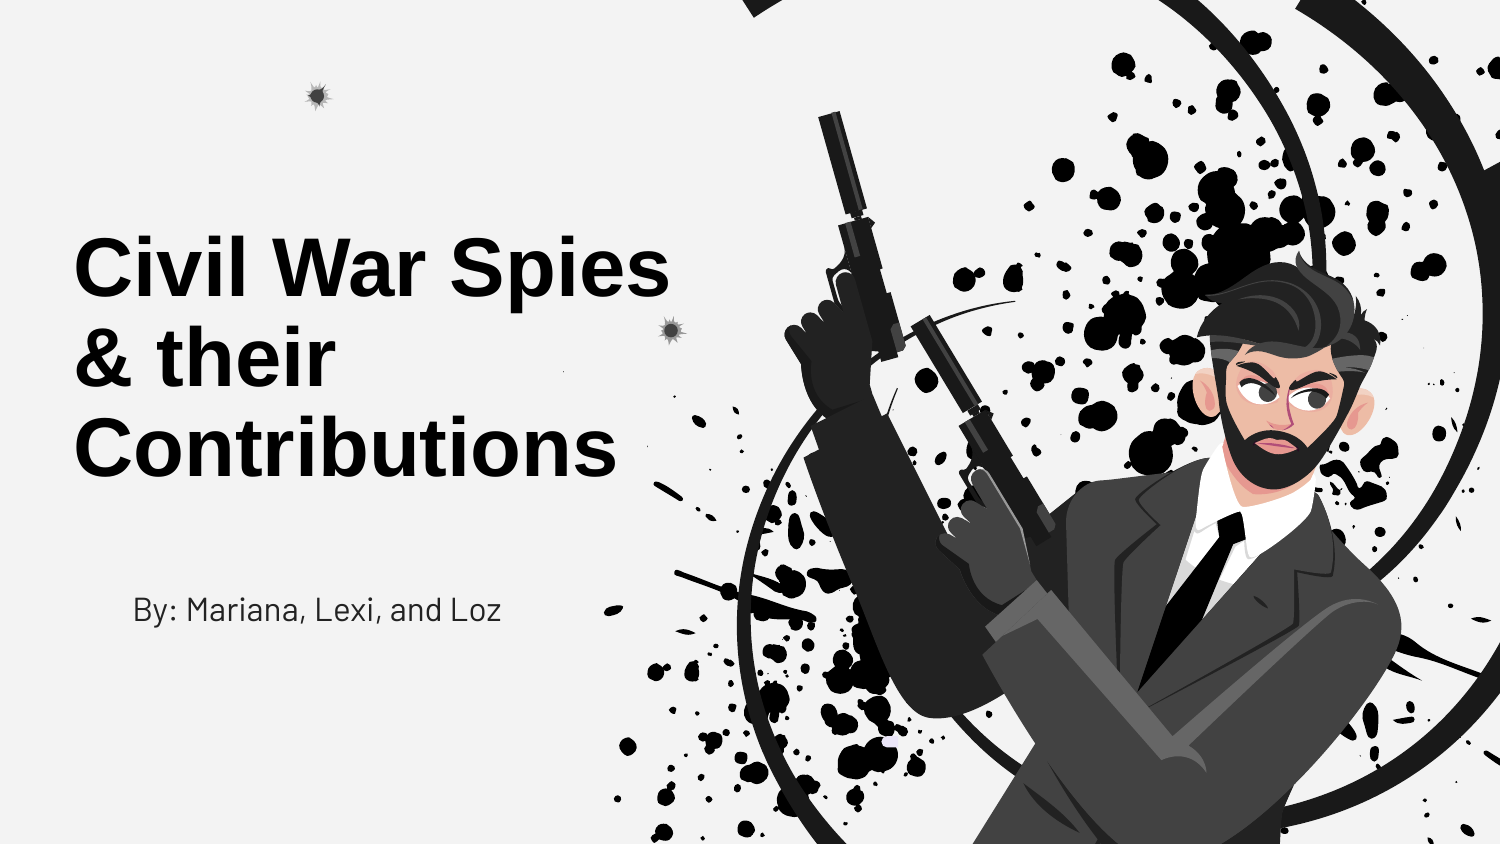

# Civil War Spies & their Contributions

By: Mariana, Lexi, and Loz